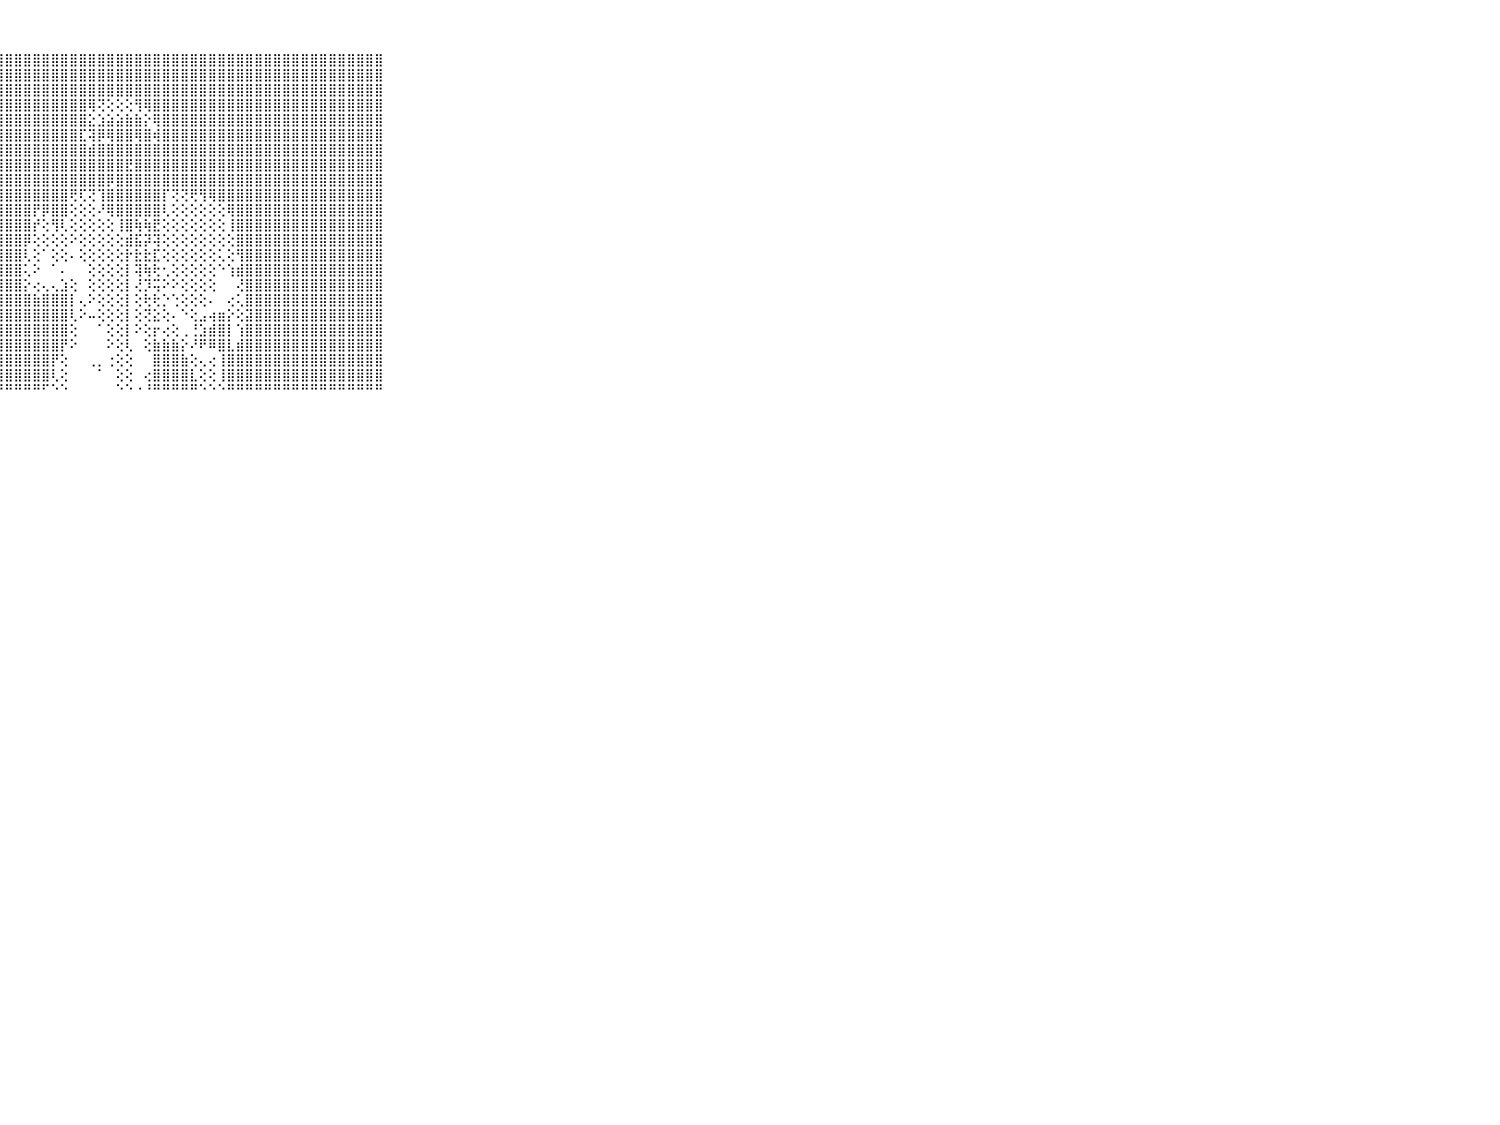

⠀⠀⠀⠀⠀⠀⠀⠀⠀⠀⠀⣿⣿⣿⣿⣿⣿⣿⣿⣿⣿⣿⣿⣿⣿⣿⣿⣿⣿⣿⣿⣿⣿⣿⣿⣿⣿⣿⣿⣿⣿⣿⣿⣿⣿⣿⣿⣿⣿⣿⣿⣿⣿⣿⣿⣿⣿⣿⣿⣿⣿⣿⣿⣿⣿⣿⣿⣿⣿⠀⠀⠀⠀⠀⠀⠀⠀⠀⠀⠀⠀
⠀⠀⠀⠀⠀⠀⠀⠀⠀⠀⠀⣿⣿⣿⣿⣿⣿⣿⣿⣿⣿⣿⣿⣿⣿⣿⣿⣿⣿⣿⣿⣿⣿⣿⣿⣿⣿⣿⣿⣿⣿⣿⣿⣿⣿⣿⣿⣿⣿⣿⣿⣿⣿⣿⣿⣿⣿⣿⣿⣿⣿⣿⣿⣿⣿⣿⣿⣿⣿⠀⠀⠀⠀⠀⠀⠀⠀⠀⠀⠀⠀
⠀⠀⠀⠀⠀⠀⠀⠀⠀⠀⠀⣿⣿⣿⣿⣿⣿⣿⣿⣿⣿⣿⣿⣿⣿⣿⣿⣿⣿⣿⣿⣿⣿⣿⣿⣿⣿⣿⣿⣿⣿⣿⣿⣿⣿⣿⣿⣿⣿⣿⣿⣿⣿⣿⣿⣿⣿⣿⣿⣿⣿⣿⣿⣿⣿⣿⣿⣿⣿⠀⠀⠀⠀⠀⠀⠀⠀⠀⠀⠀⠀
⠀⠀⠀⠀⠀⠀⠀⠀⠀⠀⠀⣿⣿⣿⣿⣿⣿⣿⣿⣿⣿⣿⣿⣿⣿⣿⣿⣿⣿⣿⣿⣿⣿⣿⣿⣿⣿⢿⢝⢕⢕⢕⢻⢿⣿⣿⣿⣿⣿⣿⣿⣿⣿⣿⣿⣿⣿⣿⣿⣿⣿⣿⣿⣿⣿⣿⣿⣿⣿⠀⠀⠀⠀⠀⠀⠀⠀⠀⠀⠀⠀
⠀⠀⠀⠀⠀⠀⠀⠀⠀⠀⠀⣿⣿⣿⣿⣿⣿⣿⣿⣿⣿⣿⣿⣿⣿⣿⣿⣿⣿⣿⣿⣿⣿⣿⣿⣿⣿⣕⣱⣵⣵⣷⣷⡕⢿⣿⣿⣿⣿⣿⣿⣿⣿⣿⣿⣿⣿⣿⣿⣿⣿⣿⣿⣿⣿⣿⣿⣿⣿⠀⠀⠀⠀⠀⠀⠀⠀⠀⠀⠀⠀
⠀⠀⠀⠀⠀⠀⠀⠀⠀⠀⠀⣿⣿⣿⣿⣿⣿⣿⣿⣿⣿⣿⣿⣿⣿⣿⣿⣿⣿⣿⣿⣿⣿⣿⣿⣿⣏⢽⡿⢿⣿⣿⢿⣿⢾⣿⣿⣿⣿⣿⣿⣿⣿⣿⣿⣿⣿⣿⣿⣿⣿⣿⣿⣿⣿⣿⣿⣿⣿⠀⠀⠀⠀⠀⠀⠀⠀⠀⠀⠀⠀
⠀⠀⠀⠀⠀⠀⠀⠀⠀⠀⠀⣿⣿⣿⣿⣿⣿⣿⣿⣿⣿⣿⣿⣿⣿⣿⣿⣿⣿⣿⣿⣿⣿⣿⣿⣿⣿⣾⣿⣿⣿⣿⣿⣿⣿⣿⣿⣿⣿⣿⣿⣿⣿⣿⣿⣿⣿⣿⣿⣿⣿⣿⣿⣿⣿⣿⣿⣿⣿⠀⠀⠀⠀⠀⠀⠀⠀⠀⠀⠀⠀
⠀⠀⠀⠀⠀⠀⠀⠀⠀⠀⠀⣿⣿⣿⣿⣿⣿⣿⣿⣿⣿⣿⣿⣿⣿⣿⣿⣿⣿⣿⣿⣿⣿⣿⣿⣿⣿⣿⣿⣿⣿⣟⣿⣿⣿⣿⣿⣿⣿⣿⣿⣿⣿⣿⣿⣿⣿⣿⣿⣿⣿⣿⣿⣿⣿⣿⣿⣿⣿⠀⠀⠀⠀⠀⠀⠀⠀⠀⠀⠀⠀
⠀⠀⠀⠀⠀⠀⠀⠀⠀⠀⠀⣿⣿⣿⣿⣿⣿⣿⣿⣿⣿⣿⣿⣿⣿⣿⣿⣿⣿⣿⣿⣿⣿⣿⣿⣿⣿⣿⣿⡿⣿⣿⣿⣿⣿⣿⣿⣿⣿⣿⣿⣿⣿⣿⣿⣿⣿⣿⣿⣿⣿⣿⣿⣿⣿⣿⣿⣿⣿⠀⠀⠀⠀⠀⠀⠀⠀⠀⠀⠀⠀
⠀⠀⠀⠀⠀⠀⠀⠀⠀⠀⠀⣿⣿⣿⣿⣿⣿⣿⣿⣿⣿⣿⣿⣿⣿⣿⣿⣿⣿⣿⣿⣿⣿⣿⣿⢟⢏⢝⢹⣿⣿⣿⣿⣿⣿⡏⢝⢝⢟⢻⢿⣿⣿⣿⣿⣿⣿⣿⣿⣿⣿⣿⣿⣿⣿⣿⣿⣿⣿⠀⠀⠀⠀⠀⠀⠀⠀⠀⠀⠀⠀
⠀⠀⠀⠀⠀⠀⠀⠀⠀⠀⠀⣿⣿⣿⣿⣿⣿⣿⣿⣿⣿⣿⣿⣿⣿⣿⣿⣿⣿⣿⣿⡟⡿⣿⣿⢕⢕⢕⠜⢿⣿⣿⣿⣿⣿⢇⢕⢕⢕⢕⢕⢕⢿⣿⣿⣿⣿⣿⣿⣿⣿⣿⣿⣿⣿⣿⣿⣿⣿⠀⠀⠀⠀⠀⠀⠀⠀⠀⠀⠀⠀
⠀⠀⠀⠀⠀⠀⠀⠀⠀⠀⠀⣿⣿⣿⣿⣿⣿⣿⣿⣿⣿⣿⣿⣿⣿⣿⣿⣿⣿⣿⣿⡞⢕⢻⢇⢕⢕⢕⢕⢕⢸⣿⢷⢷⣟⢕⢕⢕⢕⢕⢕⢕⢸⣿⣿⣿⣿⣿⣿⣿⣿⣿⣿⣿⣿⣿⣿⣿⣿⠀⠀⠀⠀⠀⠀⠀⠀⠀⠀⠀⠀
⠀⠀⠀⠀⠀⠀⠀⠀⠀⠀⠀⣿⣿⣿⣿⣿⣿⣿⣿⣿⣿⣿⣿⣿⣿⣿⣿⣿⣿⣿⡿⢕⢕⢕⢕⠕⢕⢕⢕⢕⢕⣾⣯⡽⢽⢕⢕⢕⢕⢕⢕⢕⢕⣿⣿⣿⣿⣿⣿⣿⣿⣿⣿⣿⣿⣿⣿⣿⣿⠀⠀⠀⠀⠀⠀⠀⠀⠀⠀⠀⠀
⠀⠀⠀⠀⠀⠀⠀⠀⠀⠀⠀⣿⣿⣿⣿⣿⣿⣿⣿⣿⣿⣿⣿⣿⣿⣿⣿⣿⣿⣿⢇⢕⠁⢕⢕⠄⢕⢕⢕⢕⢕⡗⣗⣗⣏⢕⢕⢕⢕⢕⢕⢅⢕⢻⣿⣿⣿⣿⣿⣿⣿⣿⣿⣿⣿⣿⣿⣿⣿⠀⠀⠀⠀⠀⠀⠀⠀⠀⠀⠀⠀
⠀⠀⠀⠀⠀⠀⠀⠀⠀⠀⠀⣿⣿⣿⣿⣿⣿⣿⣿⣿⣿⣿⣿⣿⣿⣿⣿⣿⣿⣿⢅⠕⠀⠁⠄⠀⠀⢕⢕⢕⢕⡇⢽⢷⢗⢂⢕⢕⢕⢕⢕⠑⢱⣾⣿⣿⣿⣿⣿⣿⣿⣿⣿⣿⣿⣿⣿⣿⣿⠀⠀⠀⠀⠀⠀⠀⠀⠀⠀⠀⠀
⠀⠀⠀⠀⠀⠀⠀⠀⠀⠀⠀⣿⣿⣿⣿⣿⣿⣿⣿⣿⣿⣿⣿⣿⣿⣿⣿⣿⣿⣿⡕⢔⢄⢄⣱⢕⠀⢕⢕⢕⢕⡇⢜⡹⢭⠕⠕⢕⢕⢕⢕⠀⠀⢜⣿⣿⣿⣿⣿⣿⣿⣿⣿⣿⣿⣿⣿⣿⣿⠀⠀⠀⠀⠀⠀⠀⠀⠀⠀⠀⠀
⠀⠀⠀⠀⠀⠀⠀⠀⠀⠀⠀⣿⣿⣿⣿⣿⣿⣿⣿⣿⣿⣿⣿⣿⣿⣿⣿⣿⣿⣿⣿⣷⣿⣿⣿⡇⢄⠕⢕⢕⢕⡇⢕⢗⢗⡑⢑⢕⢕⢕⠄⠀⢔⢅⣿⣿⣿⣿⣿⣿⣿⣿⣿⣿⣿⣿⣿⣿⣿⠀⠀⠀⠀⠀⠀⠀⠀⠀⠀⠀⠀
⠀⠀⠀⠀⠀⠀⠀⠀⠀⠀⠀⣿⣿⣿⣿⣿⣿⣿⣿⣿⣿⣿⣿⣿⣿⣿⣿⣿⣿⣿⣿⣿⣿⣿⣿⢇⠕⠤⢕⢕⢕⡇⢕⢝⣕⢕⠄⠑⢕⣠⢴⣶⡕⢕⣽⣿⣿⣿⣿⣿⣿⣿⣿⣿⣿⣿⣿⣿⣿⠀⠀⠀⠀⠀⠀⠀⠀⠀⠀⠀⠀
⠀⠀⠀⠀⠀⠀⠀⠀⠀⠀⠀⣿⣿⣿⣿⣿⣿⣿⣿⣿⣿⣿⣿⣿⣿⣿⣿⣿⣿⣿⣿⣿⣿⣿⣿⢕⠀⠀⠁⢕⢕⡇⠕⢕⡖⢔⢕⢀⢘⣱⣾⣿⡇⢱⣿⣿⣿⣿⣿⣿⣿⣿⣿⣿⣿⣿⣿⣿⣿⠀⠀⠀⠀⠀⠀⠀⠀⠀⠀⠀⠀
⠀⠀⠀⠀⠀⠀⠀⠀⠀⠀⠀⣿⣿⣿⣿⣿⣿⣿⣿⣿⣿⣿⣿⣿⣿⣿⣿⣿⣿⣿⣿⣿⣿⣿⡟⠕⠀⠀⠀⠕⢕⢇⠀⢕⣷⣷⣷⡕⠜⠟⠿⣿⣇⣾⣿⣿⣿⣿⣿⣿⣿⣿⣿⣿⣿⣿⣿⣿⣿⠀⠀⠀⠀⠀⠀⠀⠀⠀⠀⠀⠀
⠀⠀⠀⠀⠀⠀⠀⠀⠀⠀⠀⣿⣿⣿⣿⣿⣿⣿⣿⣿⣿⣿⣿⣿⣿⣿⣿⣿⣿⣿⣿⣿⣿⡟⢕⠀⠀⢀⡀⢐⢕⢕⠀⠀⣿⣿⣿⣷⢕⢄⢔⢸⣿⣿⣿⣿⣿⣿⣿⣿⣿⣿⣿⣿⣿⣿⣿⣿⣿⠀⠀⠀⠀⠀⠀⠀⠀⠀⠀⠀⠀
⠀⠀⠀⠀⠀⠀⠀⠀⠀⠀⠀⣿⣿⣿⣿⣿⣿⣿⣿⣿⣿⣿⣿⣿⣿⣿⣿⣿⣿⣿⣿⣿⣿⢇⢕⠀⠀⠀⠁⠀⢕⢕⠀⢔⣿⣿⣿⣿⣇⢕⢕⢸⣿⣿⣿⣿⣿⣿⣿⣿⣿⣿⣿⣿⣿⣿⣿⣿⣿⠀⠀⠀⠀⠀⠀⠀⠀⠀⠀⠀⠀
⠀⠀⠀⠀⠀⠀⠀⠀⠀⠀⠀⠛⠛⠛⠛⠛⠛⠛⠛⠛⠛⠛⠛⠛⠛⠛⠛⠛⠛⠛⠛⠛⠋⠑⠑⠀⠀⠀⠀⠀⠑⠑⠐⠘⠛⠛⠛⠛⠛⠑⠑⠑⠛⠛⠛⠛⠛⠛⠛⠛⠛⠛⠛⠛⠛⠛⠛⠛⠛⠀⠀⠀⠀⠀⠀⠀⠀⠀⠀⠀⠀